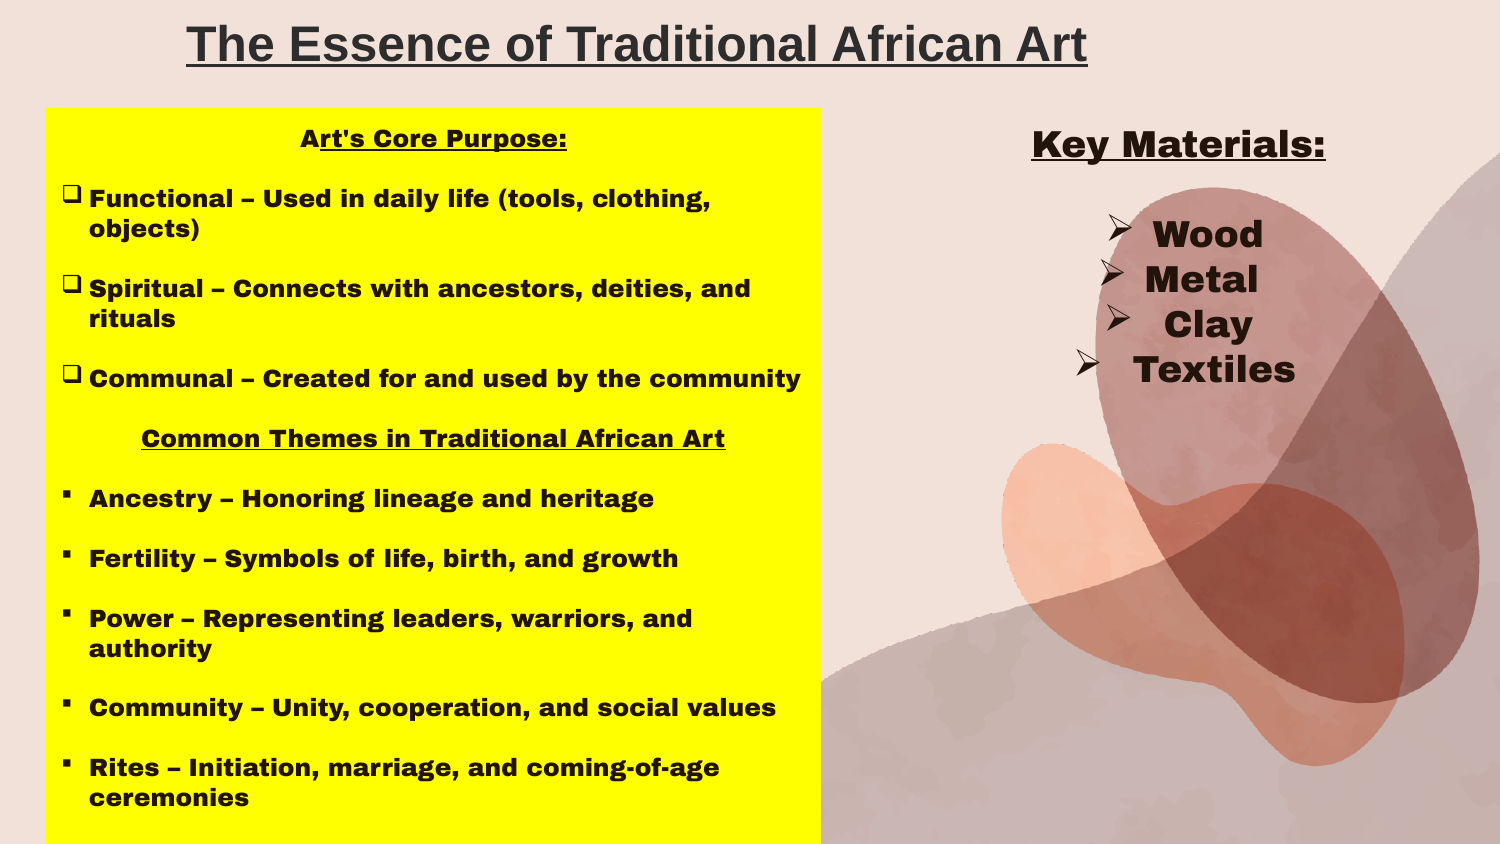

The Essence of Traditional African Art

Key Materials:

Wood
Metal
 Clay
 Textiles
# Art's Core Purpose:

Functional – Used in daily life (tools, clothing, objects)

Spiritual – Connects with ancestors, deities, and rituals

Communal – Created for and used by the community

Common Themes in Traditional African Art

Ancestry – Honoring lineage and heritage

Fertility – Symbols of life, birth, and growth

Power – Representing leaders, warriors, and authority

Community – Unity, cooperation, and social values

Rites – Initiation, marriage, and coming-of-age ceremonies